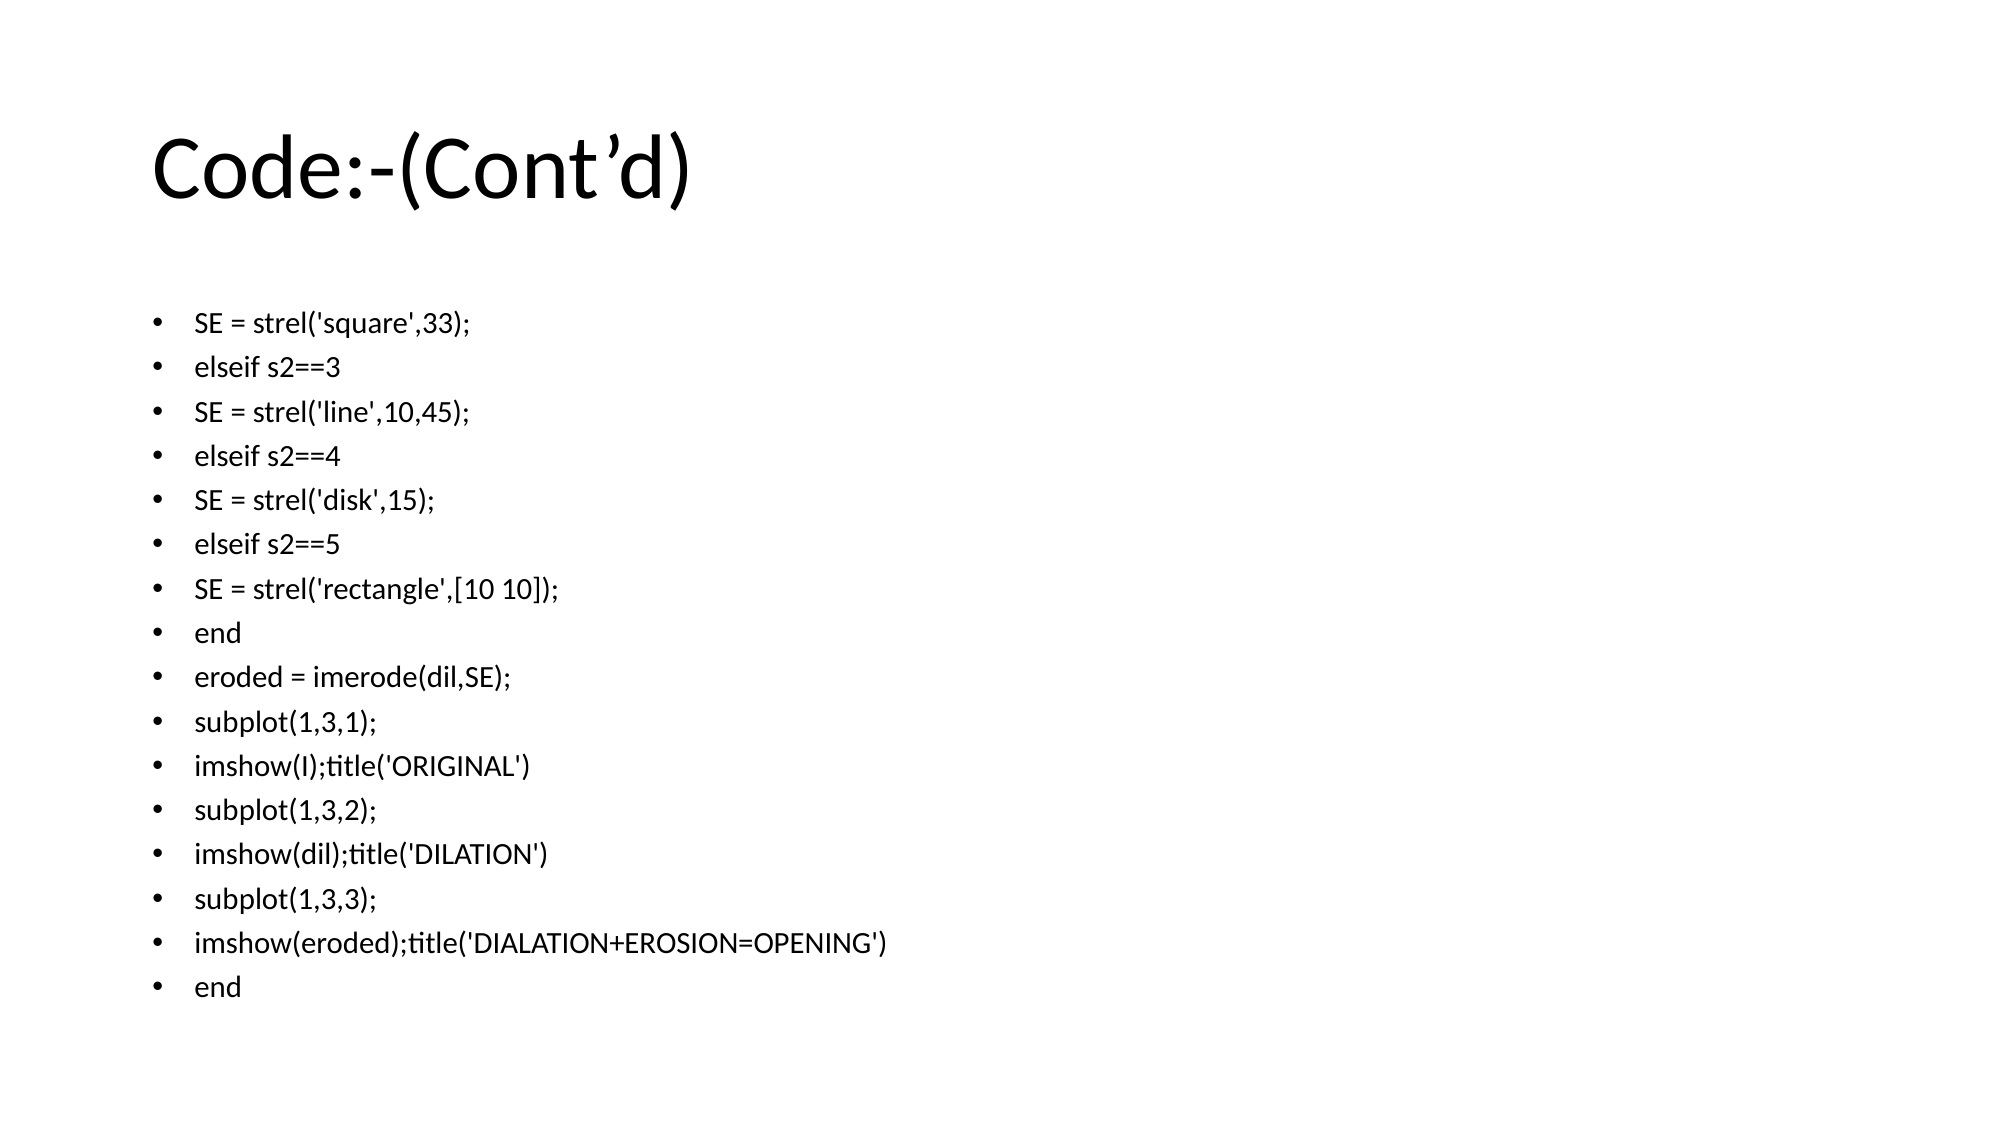

# Code:-(Cont’d)
SE = strel('square',33);
elseif s2==3
SE = strel('line',10,45);
elseif s2==4
SE = strel('disk',15);
elseif s2==5
SE = strel('rectangle',[10 10]);
end
eroded = imerode(dil,SE);
subplot(1,3,1);
imshow(I);title('ORIGINAL')
subplot(1,3,2);
imshow(dil);title('DILATION')
subplot(1,3,3);
imshow(eroded);title('DIALATION+EROSION=OPENING')
end